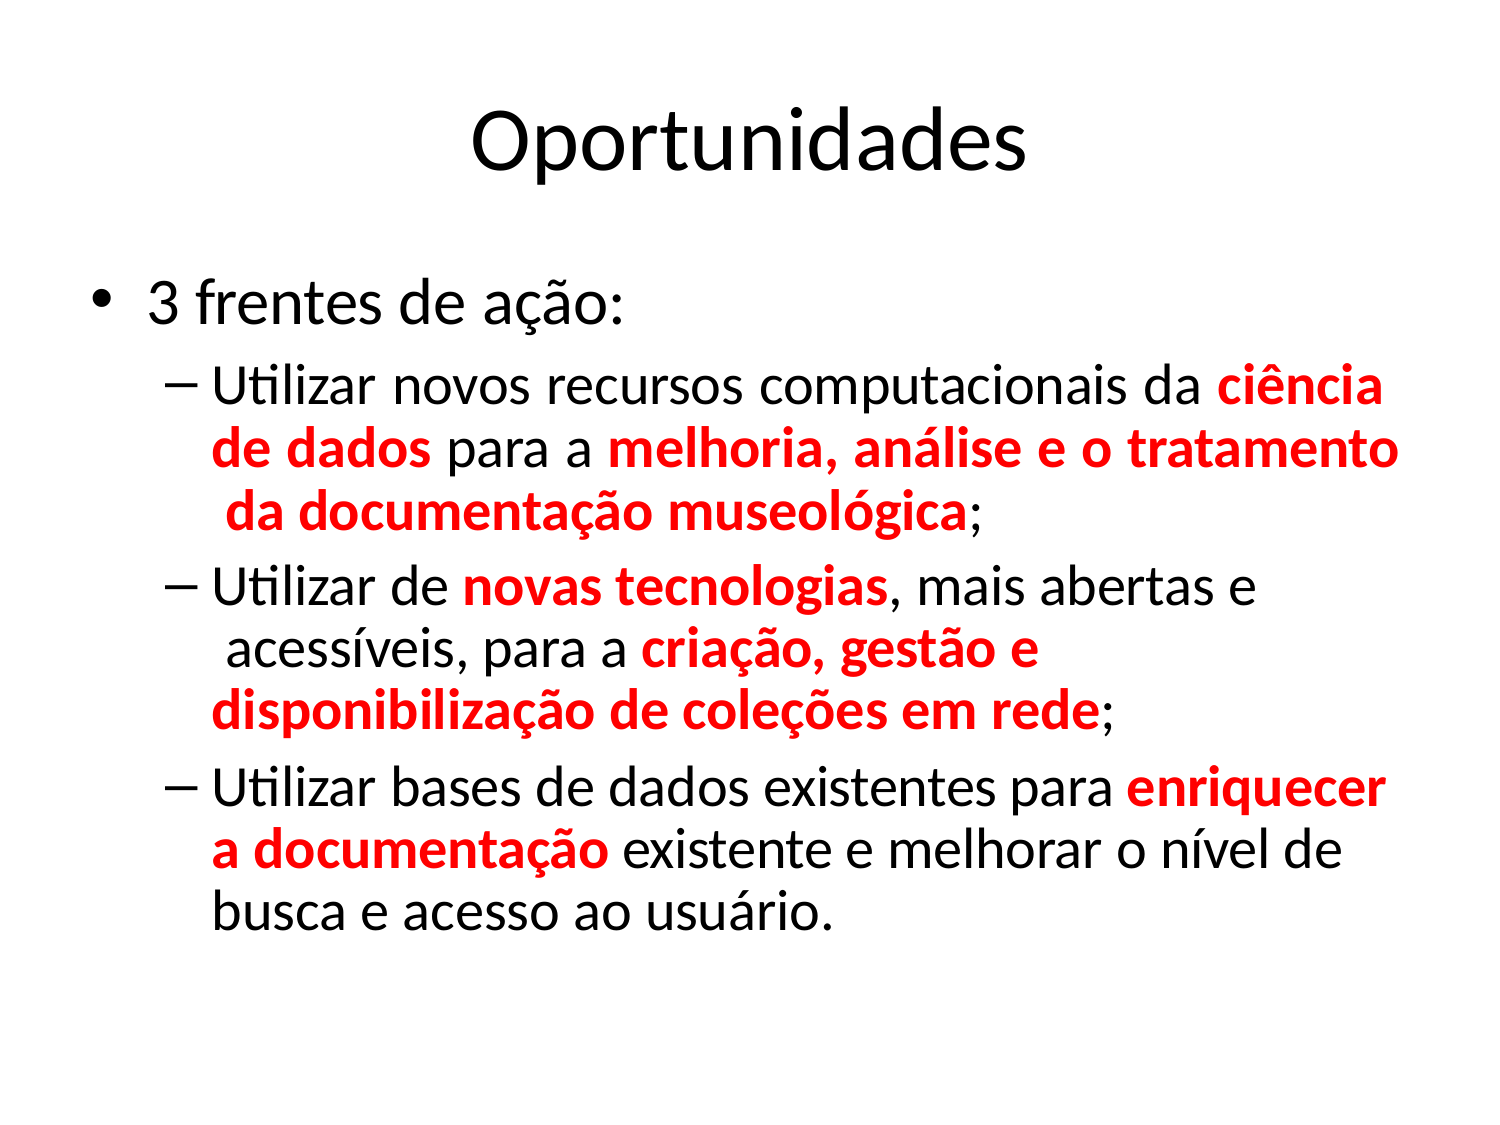

# Oportunidades
3 frentes de ação:
Utilizar novos recursos computacionais da ciência  de dados para a melhoria, análise e o tratamento  da documentação museológica;
Utilizar de novas tecnologias, mais abertas e  acessíveis, para a criação, gestão e  disponibilização de coleções em rede;
Utilizar bases de dados existentes para enriquecer  a documentação existente e melhorar o nível de  busca e acesso ao usuário.